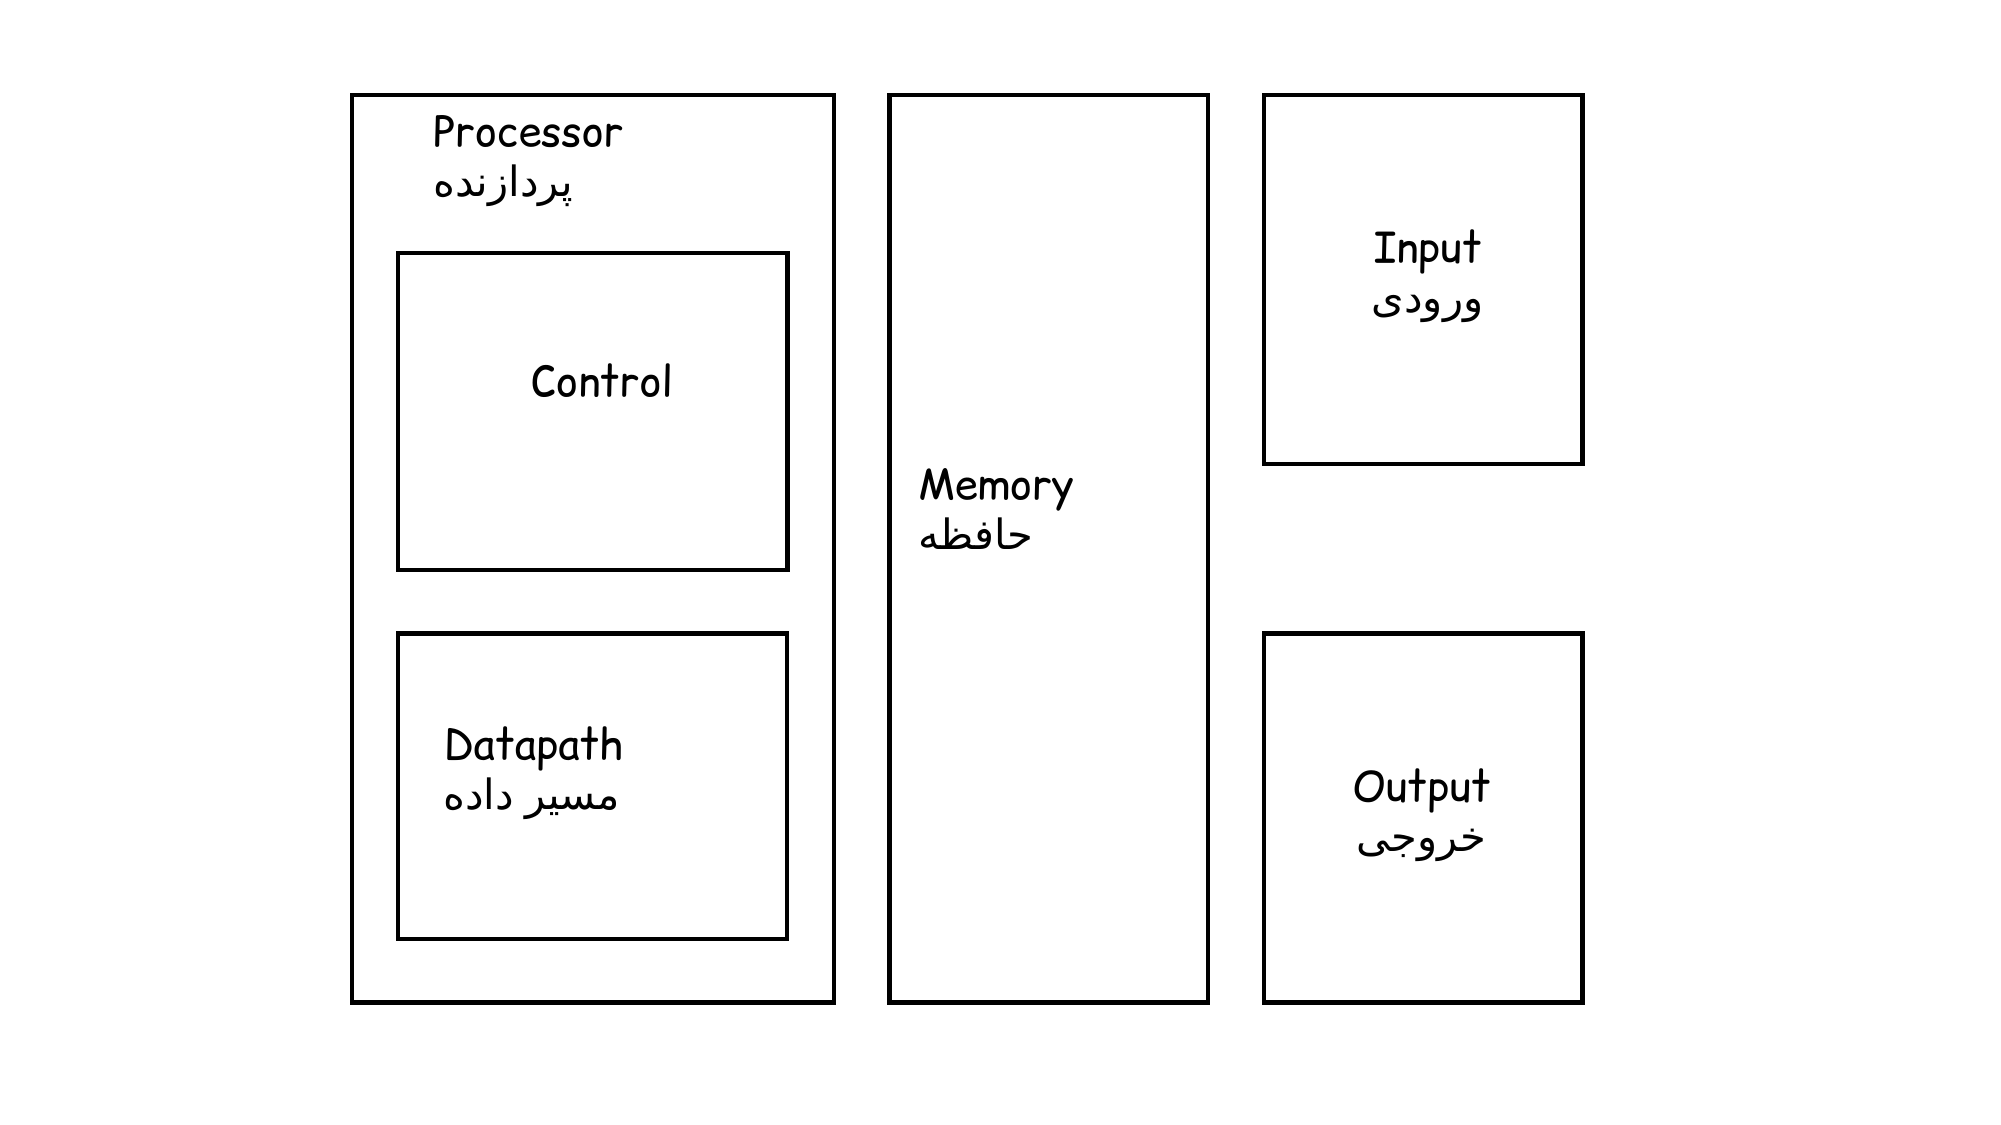

Processor
پردازنده
Input
ورودی

Control
Memory
حافظه

Datapath
مسیر داده

Output
خروجی